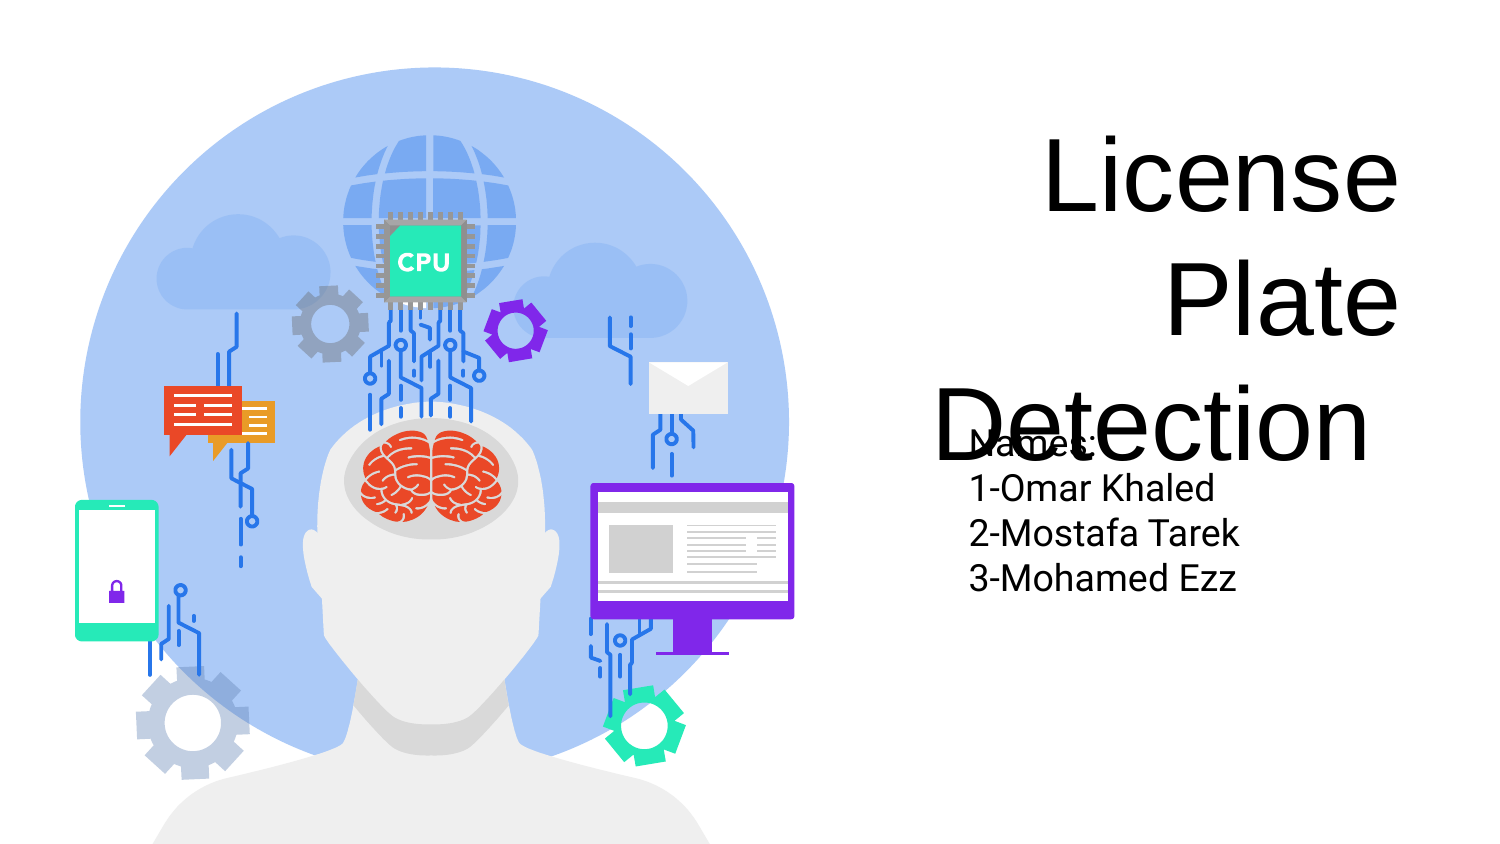

# License Plate Detection
Names:
1-Omar Khaled
2-Mostafa Tarek
3-Mohamed Ezz